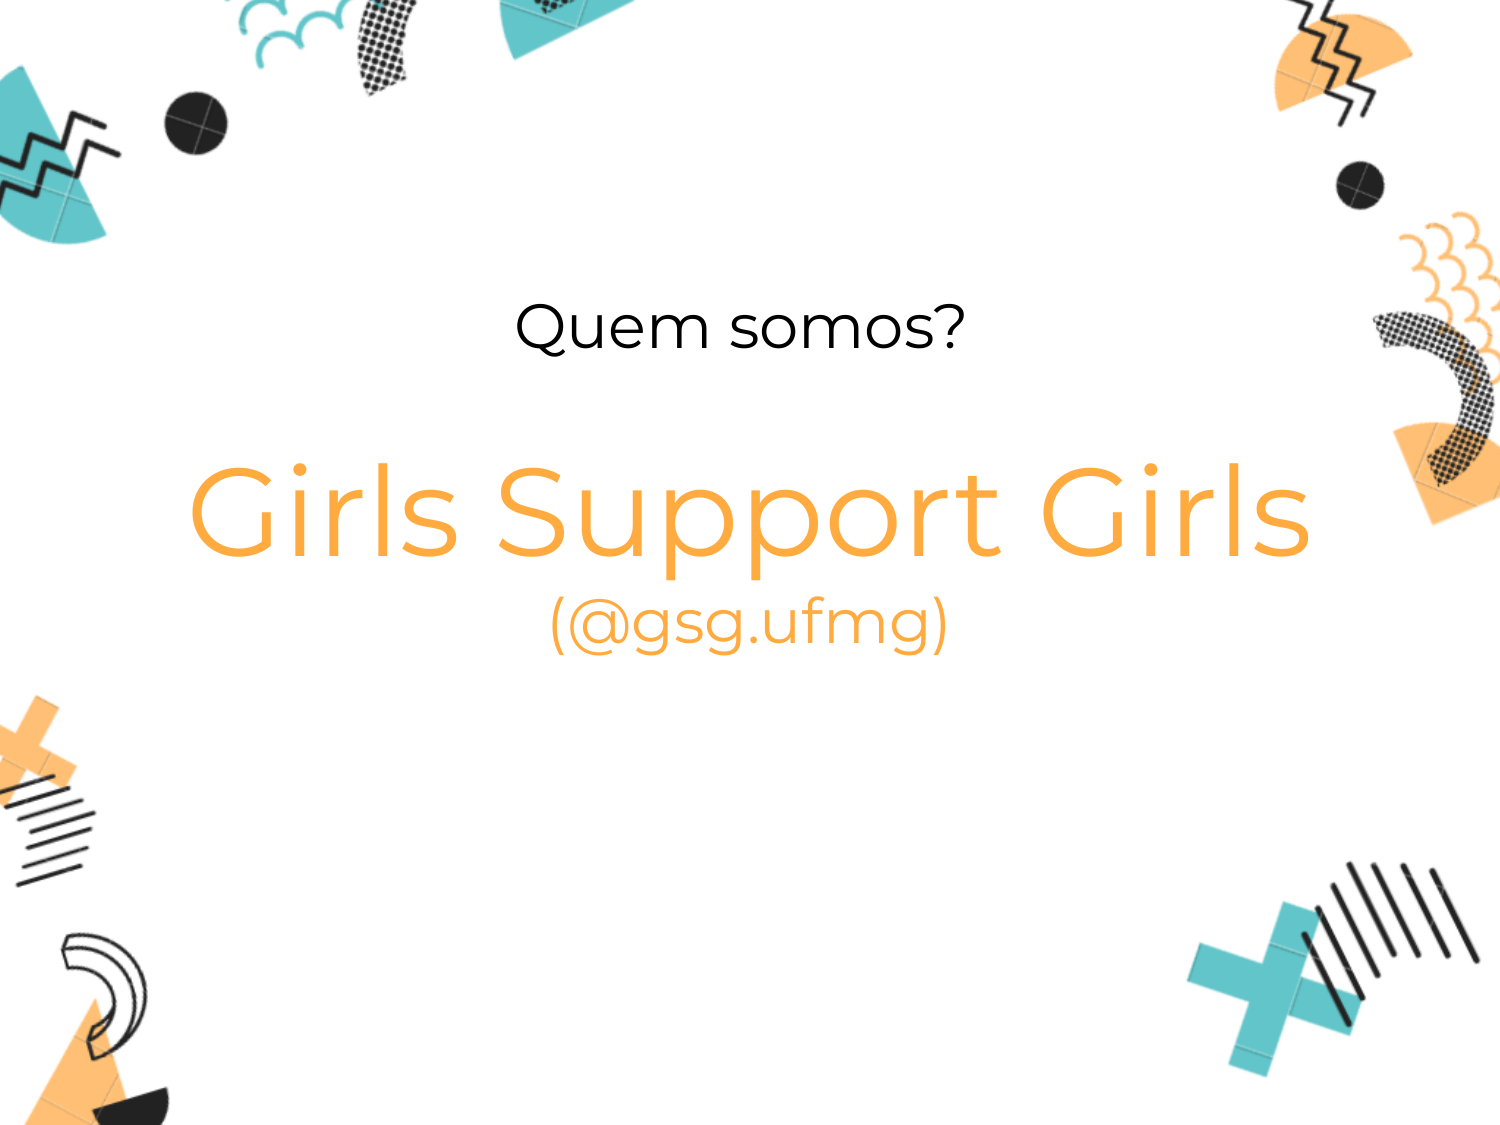

# Quem somos?

Girls Support Girls
(@gsg.ufmg)